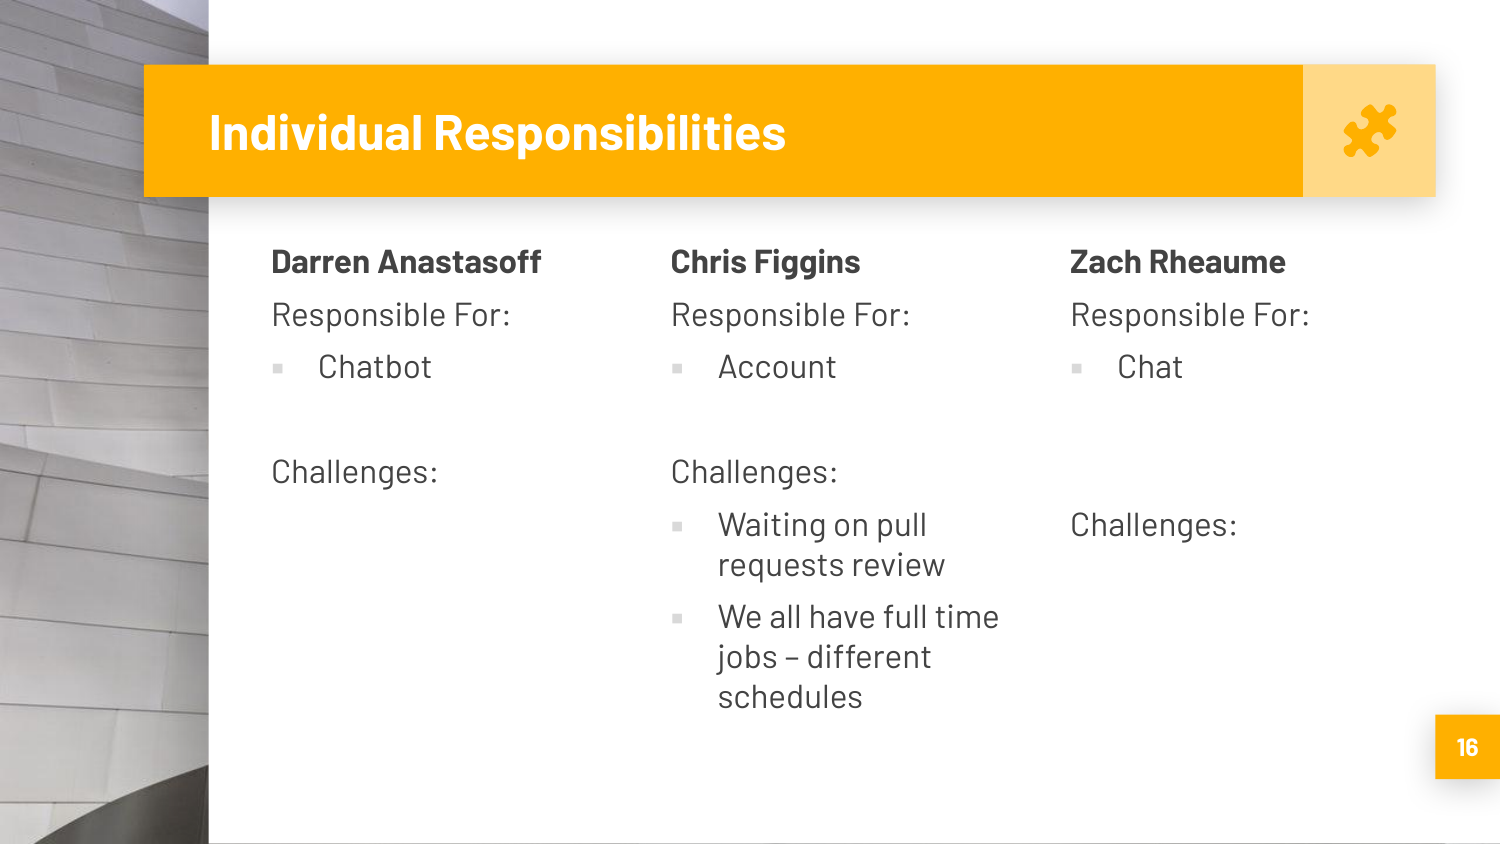

# Individual Responsibilities

Darren Anastasoff
Responsible For:
Chatbot

Challenges:
Chris Figgins
Responsible For:
Account

Challenges:
Waiting on pull requests review
We all have full time jobs – different schedules
Zach Rheaume
Responsible For:
Chat

Challenges:

16